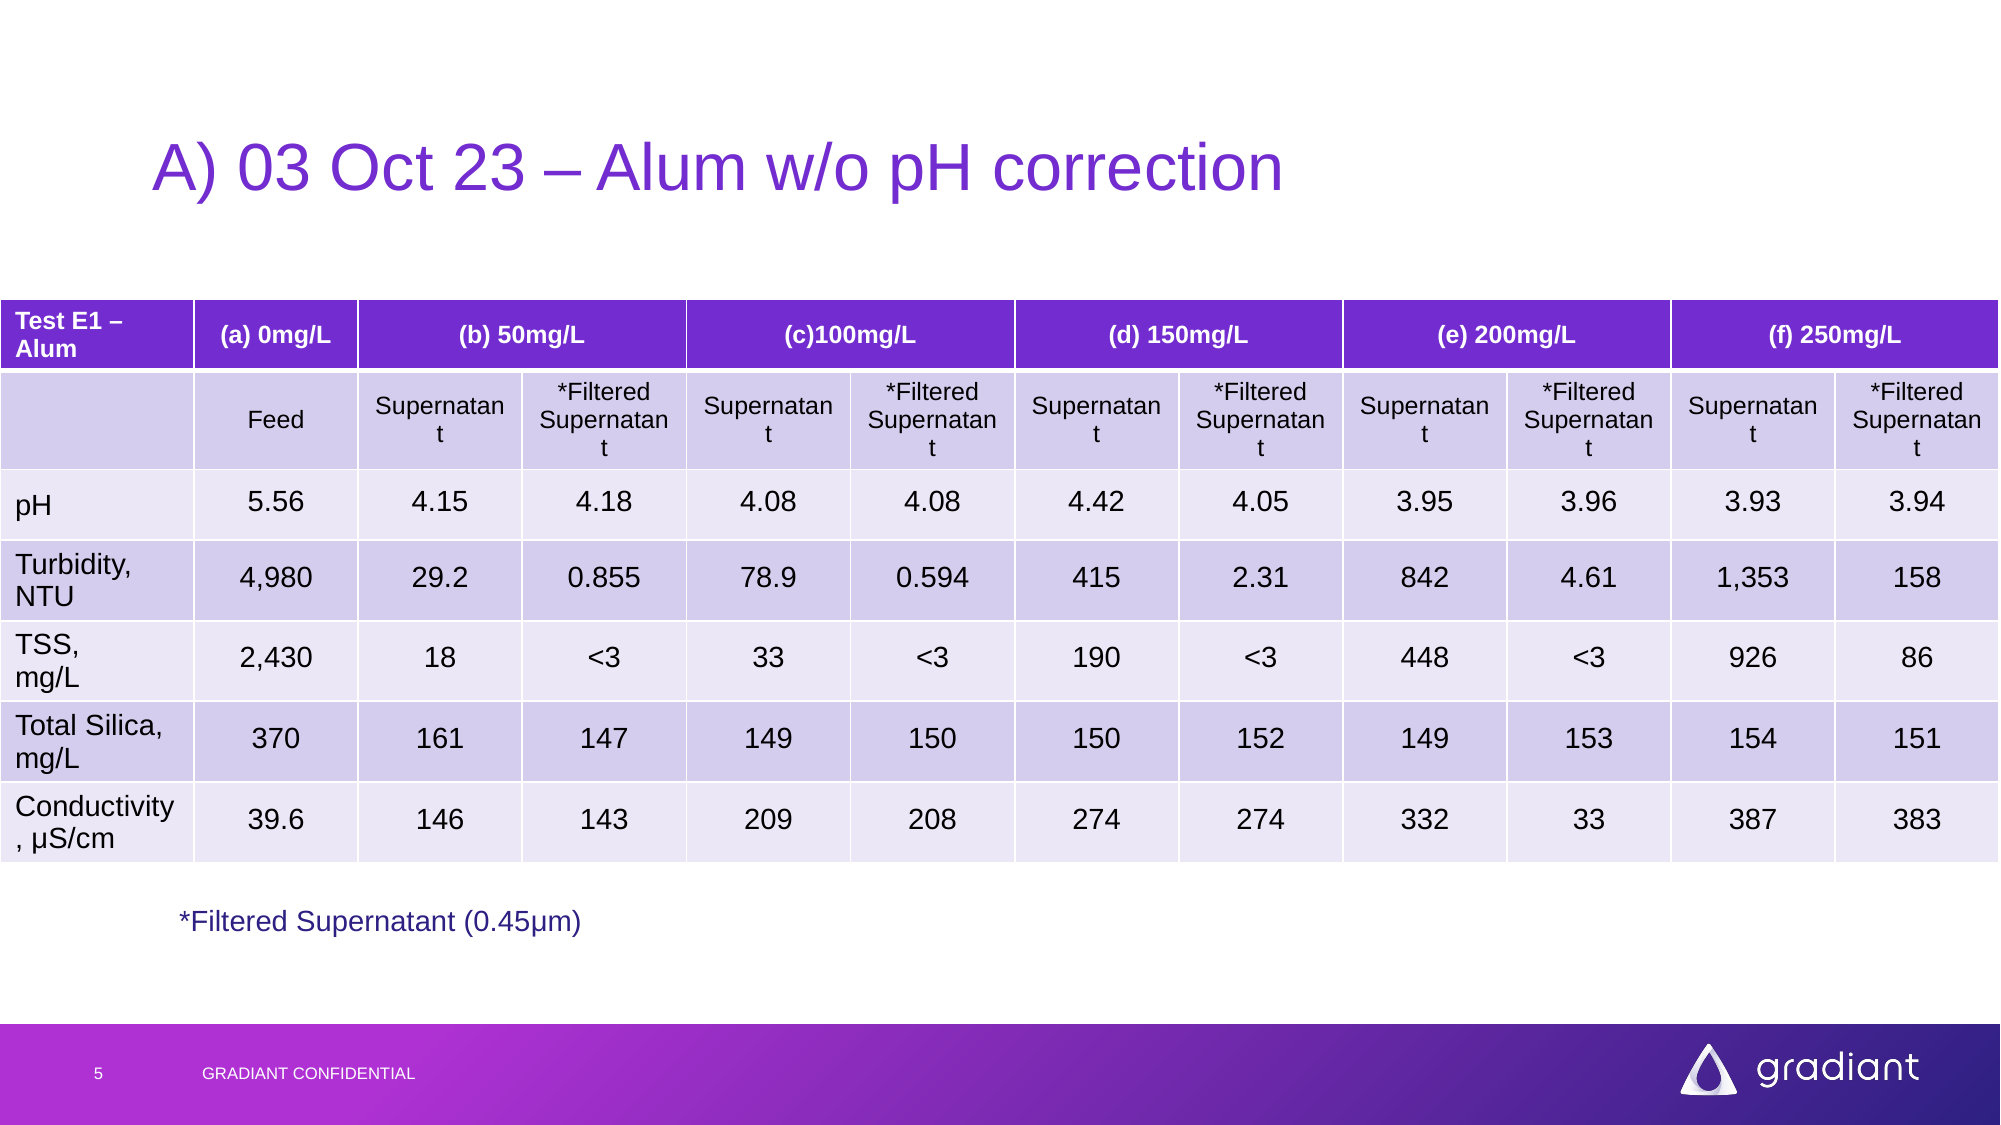

# A) 03 Oct 23 – Alum w/o pH correction
| Test E1 – Alum | (a) 0mg/L | (b) 50mg/L |  | (c)100mg/L |  | (d) 150mg/L |  | (e) 200mg/L |  | (f) 250mg/L |  |
| --- | --- | --- | --- | --- | --- | --- | --- | --- | --- | --- | --- |
|  | Feed | Supernatant | \*Filtered Supernatant | Supernatant | \*Filtered Supernatant | Supernatant | \*Filtered Supernatant | Supernatant | \*Filtered Supernatant | Supernatant | \*Filtered Supernatant |
| pH | 5.56 | 4.15 | 4.18 | 4.08 | 4.08 | 4.42 | 4.05 | 3.95 | 3.96 | 3.93 | 3.94 |
| Turbidity, NTU | 4,980 | 29.2 | 0.855 | 78.9 | 0.594 | 415 | 2.31 | 842 | 4.61 | 1,353 | 158 |
| TSS, mg/L | 2,430 | 18 | <3 | 33 | <3 | 190 | <3 | 448 | <3 | 926 | 86 |
| Total Silica, mg/L | 370 | 161 | 147 | 149 | 150 | 150 | 152 | 149 | 153 | 154 | 151 |
| Conductivity, μS/cm | 39.6 | 146 | 143 | 209 | 208 | 274 | 274 | 332 | 33 | 387 | 383 |
*Filtered Supernatant (0.45μm)
5
GRADIANT CONFIDENTIAL